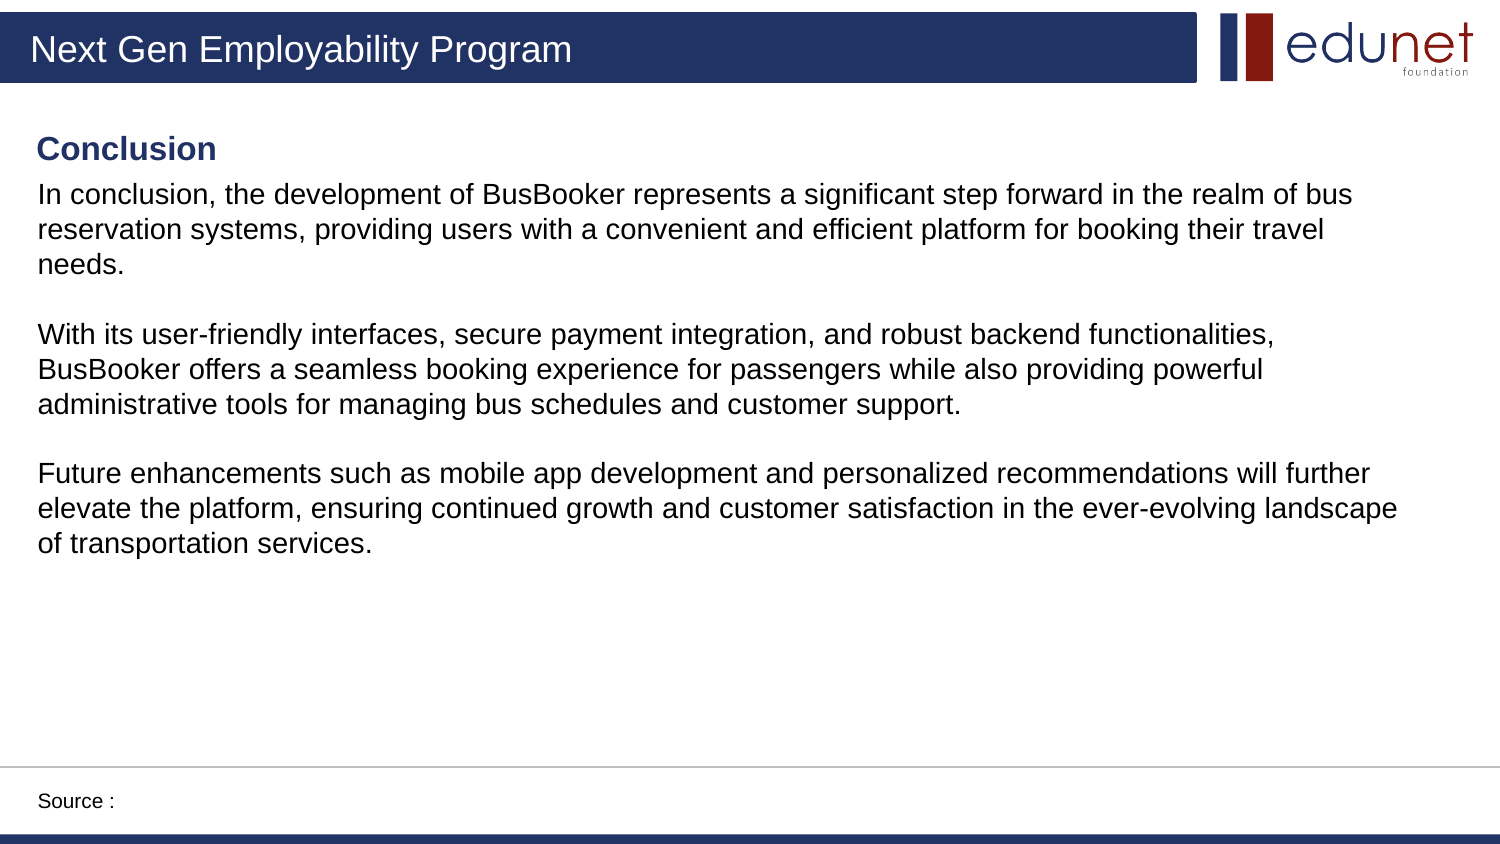

Conclusion
In conclusion, the development of BusBooker represents a significant step forward in the realm of bus reservation systems, providing users with a convenient and efficient platform for booking their travel needs.

With its user-friendly interfaces, secure payment integration, and robust backend functionalities, BusBooker offers a seamless booking experience for passengers while also providing powerful administrative tools for managing bus schedules and customer support.

Future enhancements such as mobile app development and personalized recommendations will further elevate the platform, ensuring continued growth and customer satisfaction in the ever-evolving landscape of transportation services.
Source :